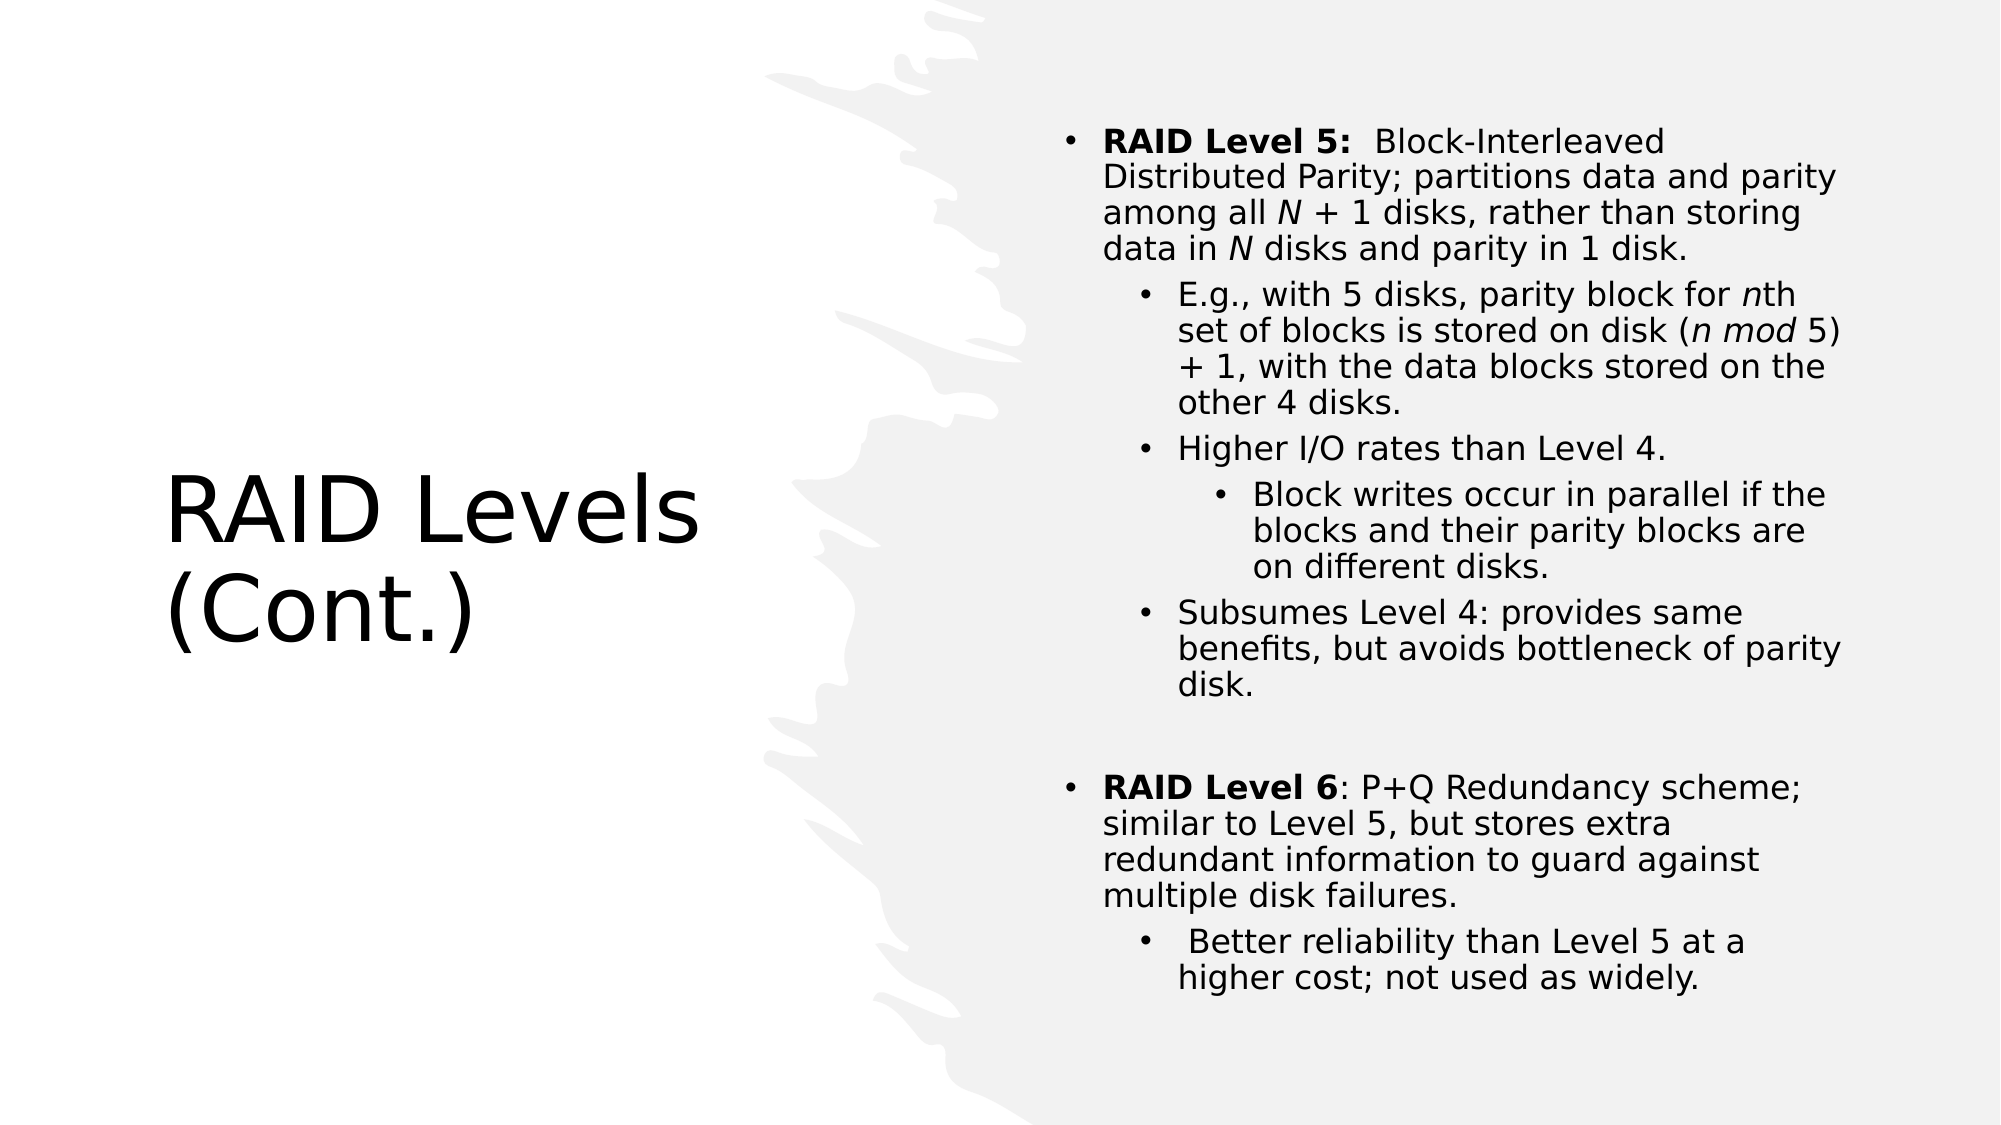

RAID Level 5:  Block-Interleaved Distributed Parity; partitions data and parity among all N + 1 disks, rather than storing data in N disks and parity in 1 disk.
E.g., with 5 disks, parity block for nth set of blocks is stored on disk (n mod 5) + 1, with the data blocks stored on the other 4 disks.
Higher I/O rates than Level 4.
Block writes occur in parallel if the blocks and their parity blocks are on different disks.
Subsumes Level 4: provides same benefits, but avoids bottleneck of parity disk.

RAID Level 6: P+Q Redundancy scheme; similar to Level 5, but stores extra redundant information to guard against multiple disk failures.
 Better reliability than Level 5 at a higher cost; not used as widely.

# RAID Levels (Cont.)